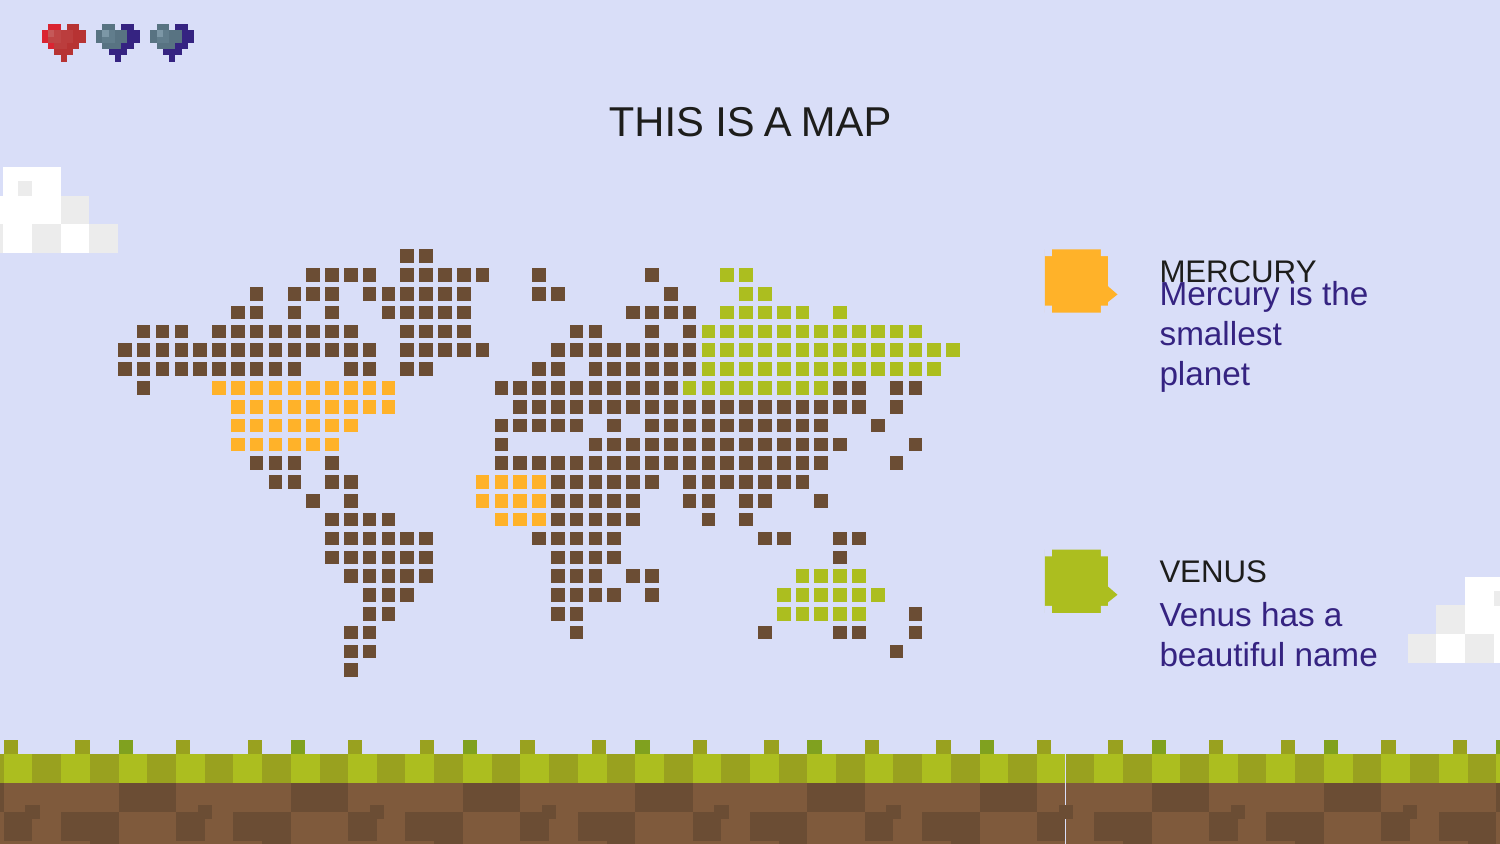

# THIS IS A MAP
MERCURY

Mercury is the smallest planet
VENUS

Venus has a beautiful name